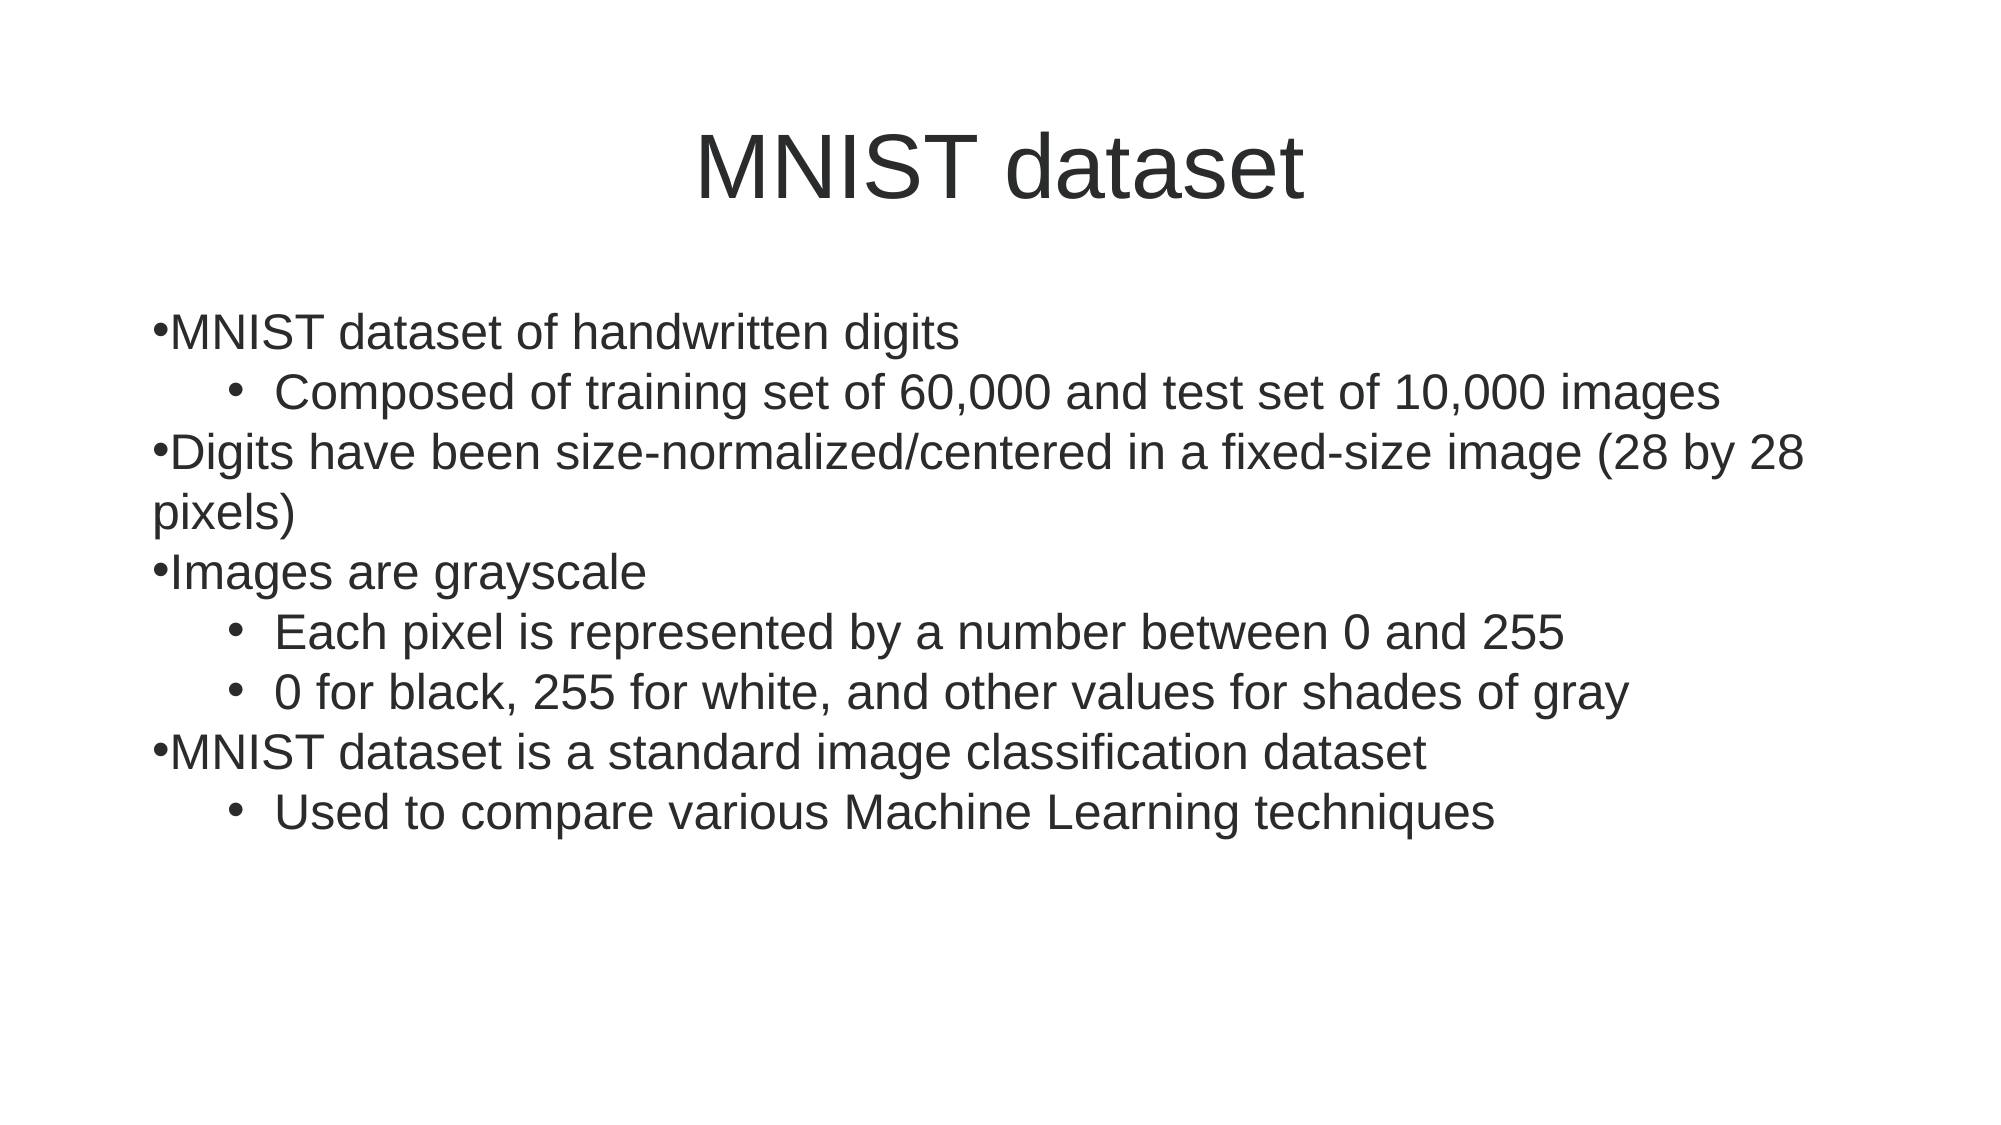

# MNIST dataset
MNIST dataset of handwritten digits
Composed of training set of 60,000 and test set of 10,000 images
Digits have been size-normalized/centered in a fixed-size image (28 by 28 pixels)
Images are grayscale
Each pixel is represented by a number between 0 and 255
0 for black, 255 for white, and other values for shades of gray
MNIST dataset is a standard image classification dataset
Used to compare various Machine Learning techniques